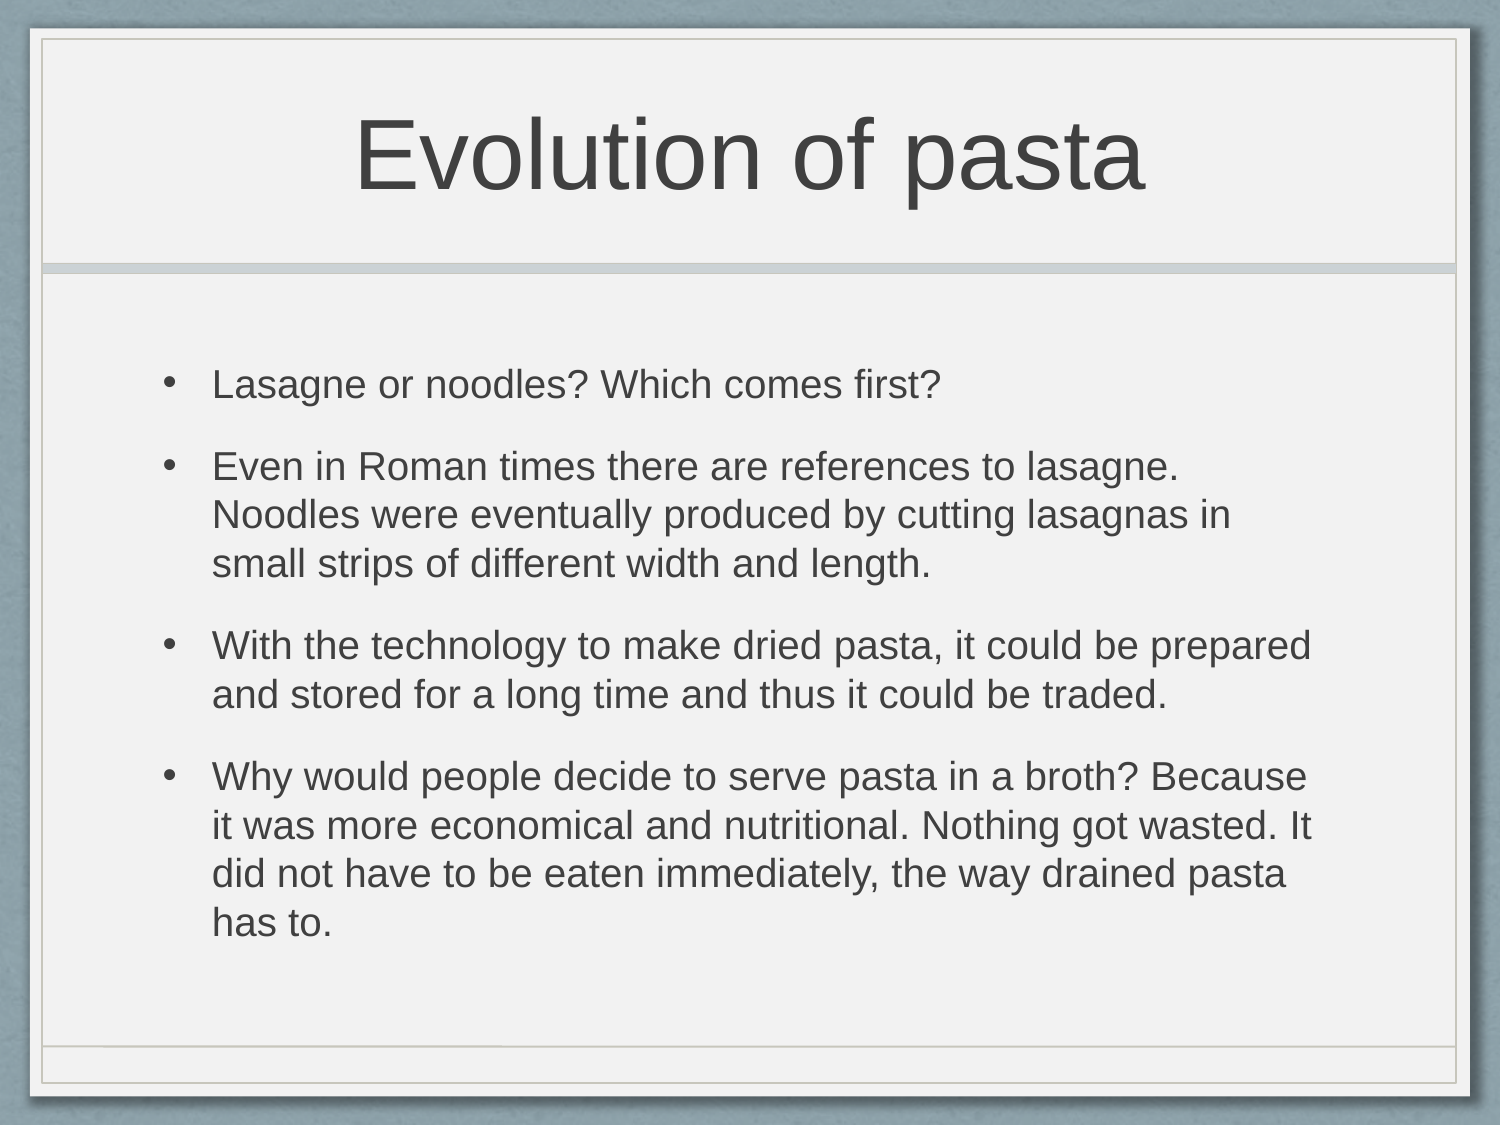

# Evolution of pasta
Lasagne or noodles? Which comes first?
Even in Roman times there are references to lasagne. Noodles were eventually produced by cutting lasagnas in small strips of different width and length.
With the technology to make dried pasta, it could be prepared and stored for a long time and thus it could be traded.
Why would people decide to serve pasta in a broth? Because it was more economical and nutritional. Nothing got wasted. It did not have to be eaten immediately, the way drained pasta has to.